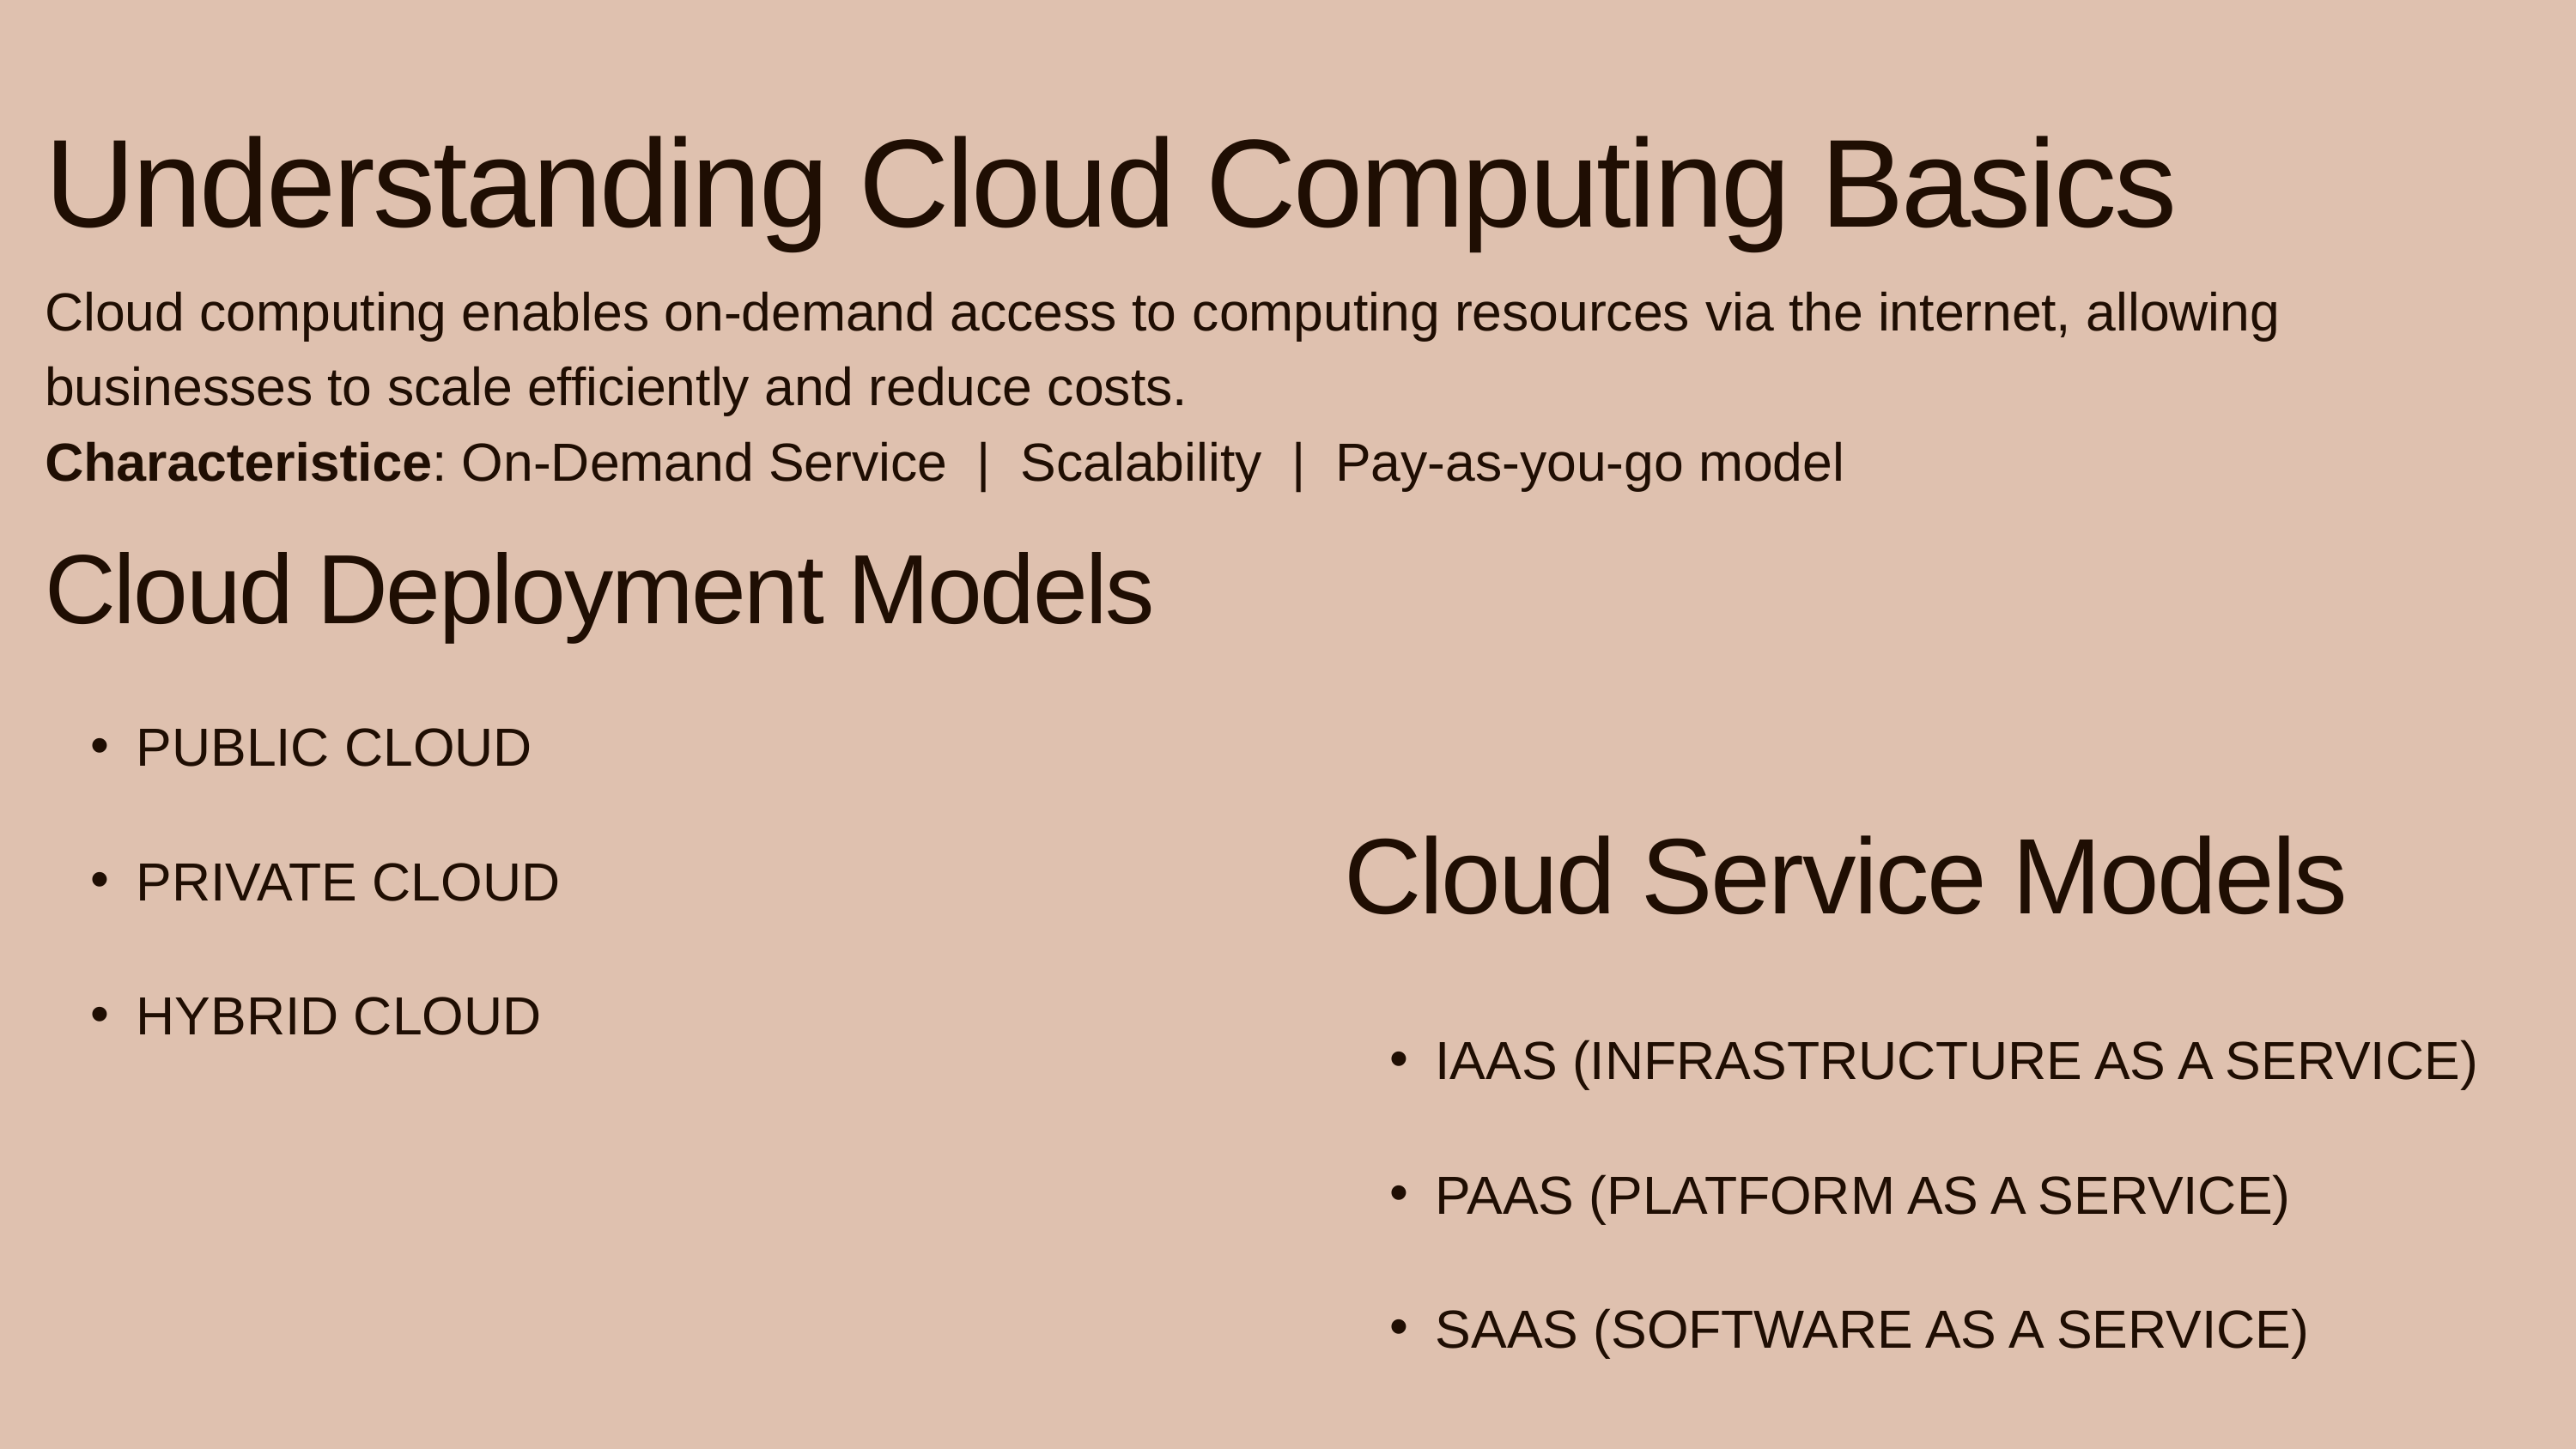

Understanding Cloud Computing Basics

Cloud computing enables on-demand access to computing resources via the internet, allowing businesses to scale efficiently and reduce costs.
Characteristice: On-Demand Service  |  Scalability  |  Pay-as-you-go model
Cloud Deployment Models
PUBLIC CLOUD
PRIVATE CLOUD
HYBRID CLOUD
Cloud Service Models
IAAS (INFRASTRUCTURE AS A SERVICE)
PAAS (PLATFORM AS A SERVICE)
SAAS (SOFTWARE AS A SERVICE)